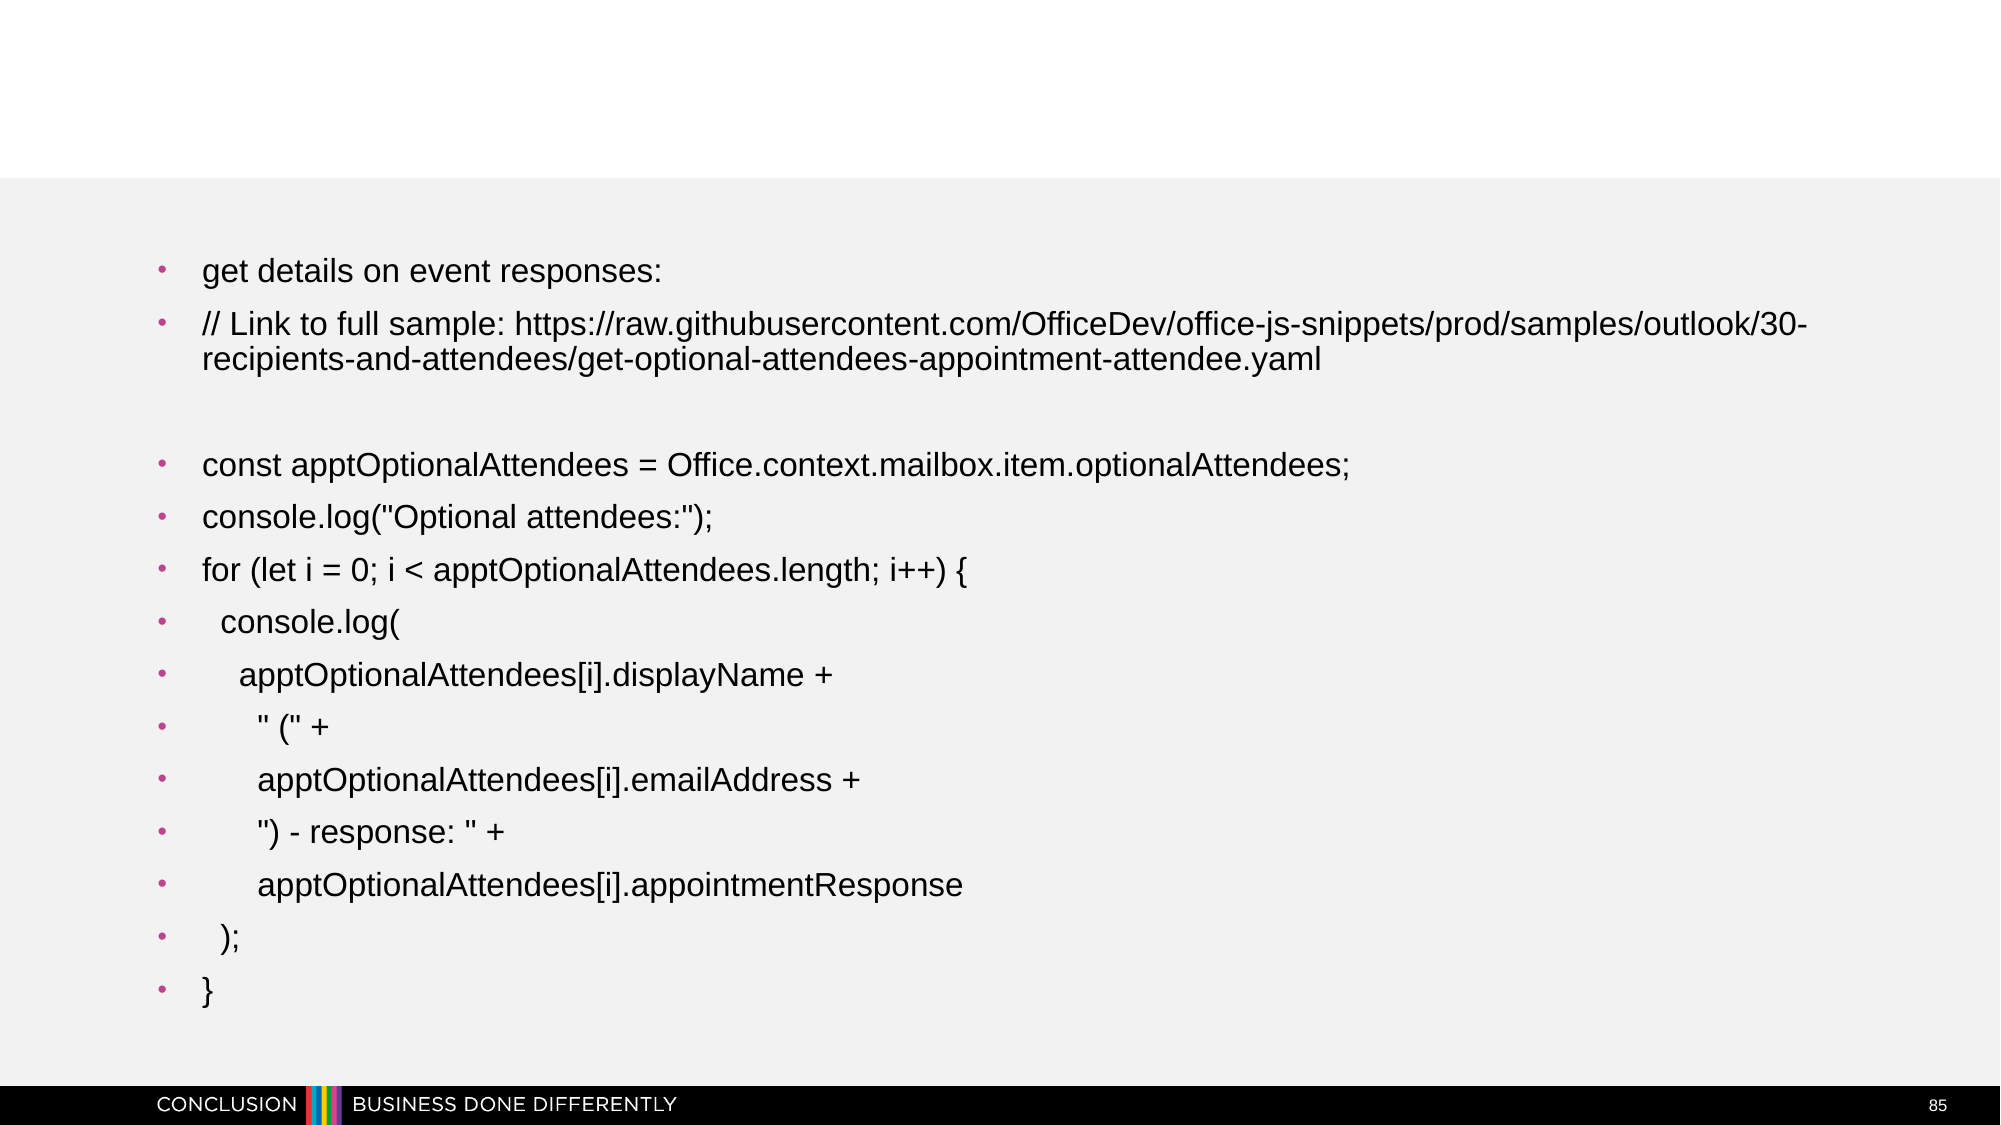

#
get details on event responses:
// Link to full sample: https://raw.githubusercontent.com/OfficeDev/office-js-snippets/prod/samples/outlook/30-recipients-and-attendees/get-optional-attendees-appointment-attendee.yaml

const apptOptionalAttendees = Office.context.mailbox.item.optionalAttendees;
console.log("Optional attendees:");
for (let i = 0; i < apptOptionalAttendees.length; i++) {
  console.log(
    apptOptionalAttendees[i].displayName +
      " (" +
      apptOptionalAttendees[i].emailAddress +
      ") - response: " +
      apptOptionalAttendees[i].appointmentResponse
  );
}

85